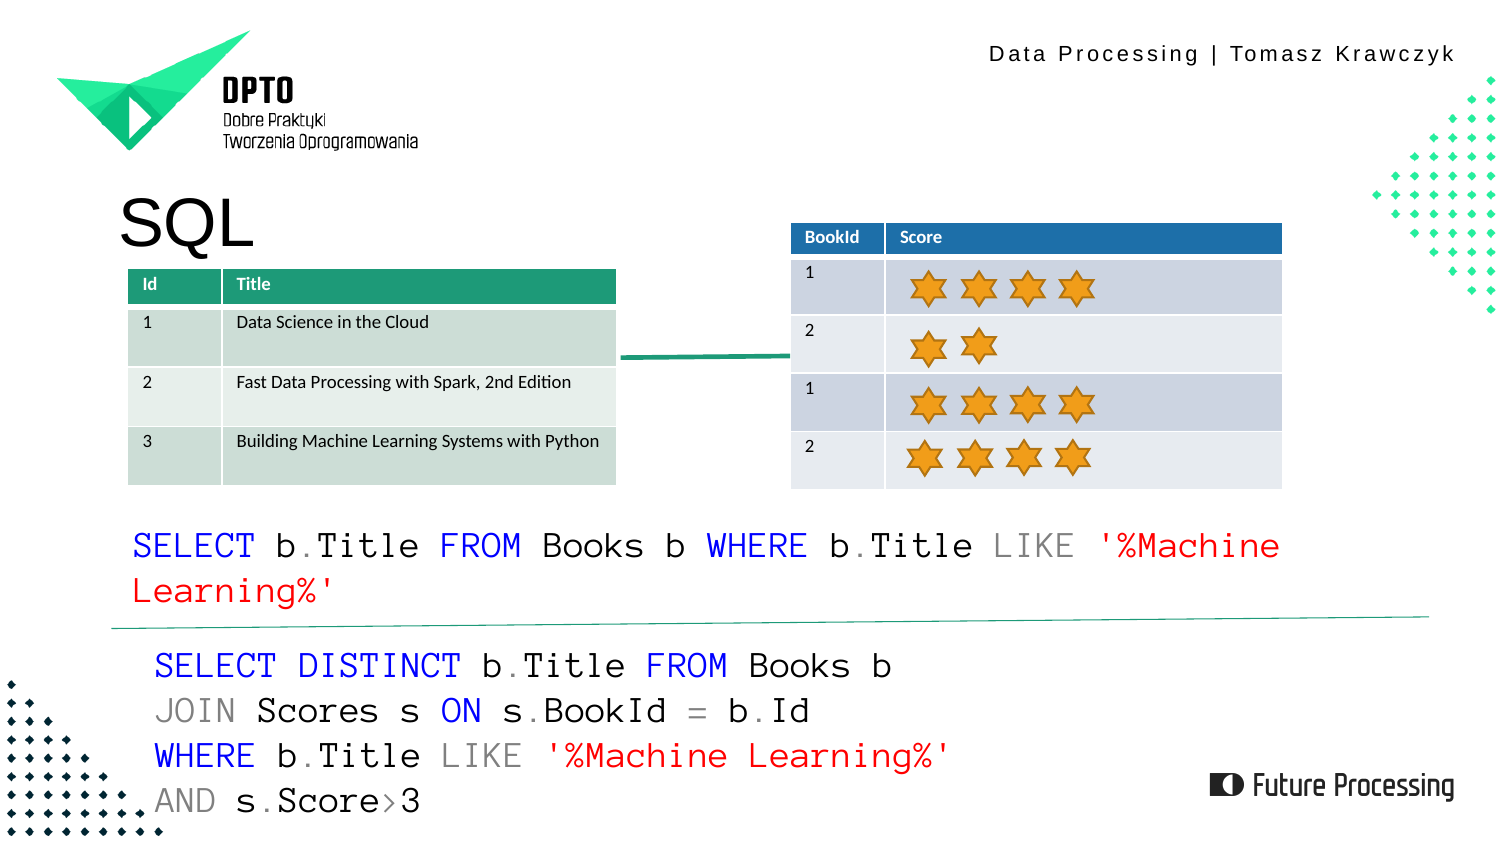

# SQL
| BookId | Score |
| --- | --- |
| 1 |  |
| 2 |  |
| 1 |  |
| 2 |  |
| Id | Title |
| --- | --- |
| 1 | Data Science in the Cloud |
| 2 | Fast Data Processing with Spark, 2nd Edition |
| 3 | Building Machine Learning Systems with Python |

SELECT b.Title FROM Books b WHERE b.Title LIKE '%Machine Learning%'
SELECT DISTINCT b.Title FROM Books b
JOIN Scores s ON s.BookId = b.Id
WHERE b.Title LIKE '%Machine Learning%'
AND s.Score>3